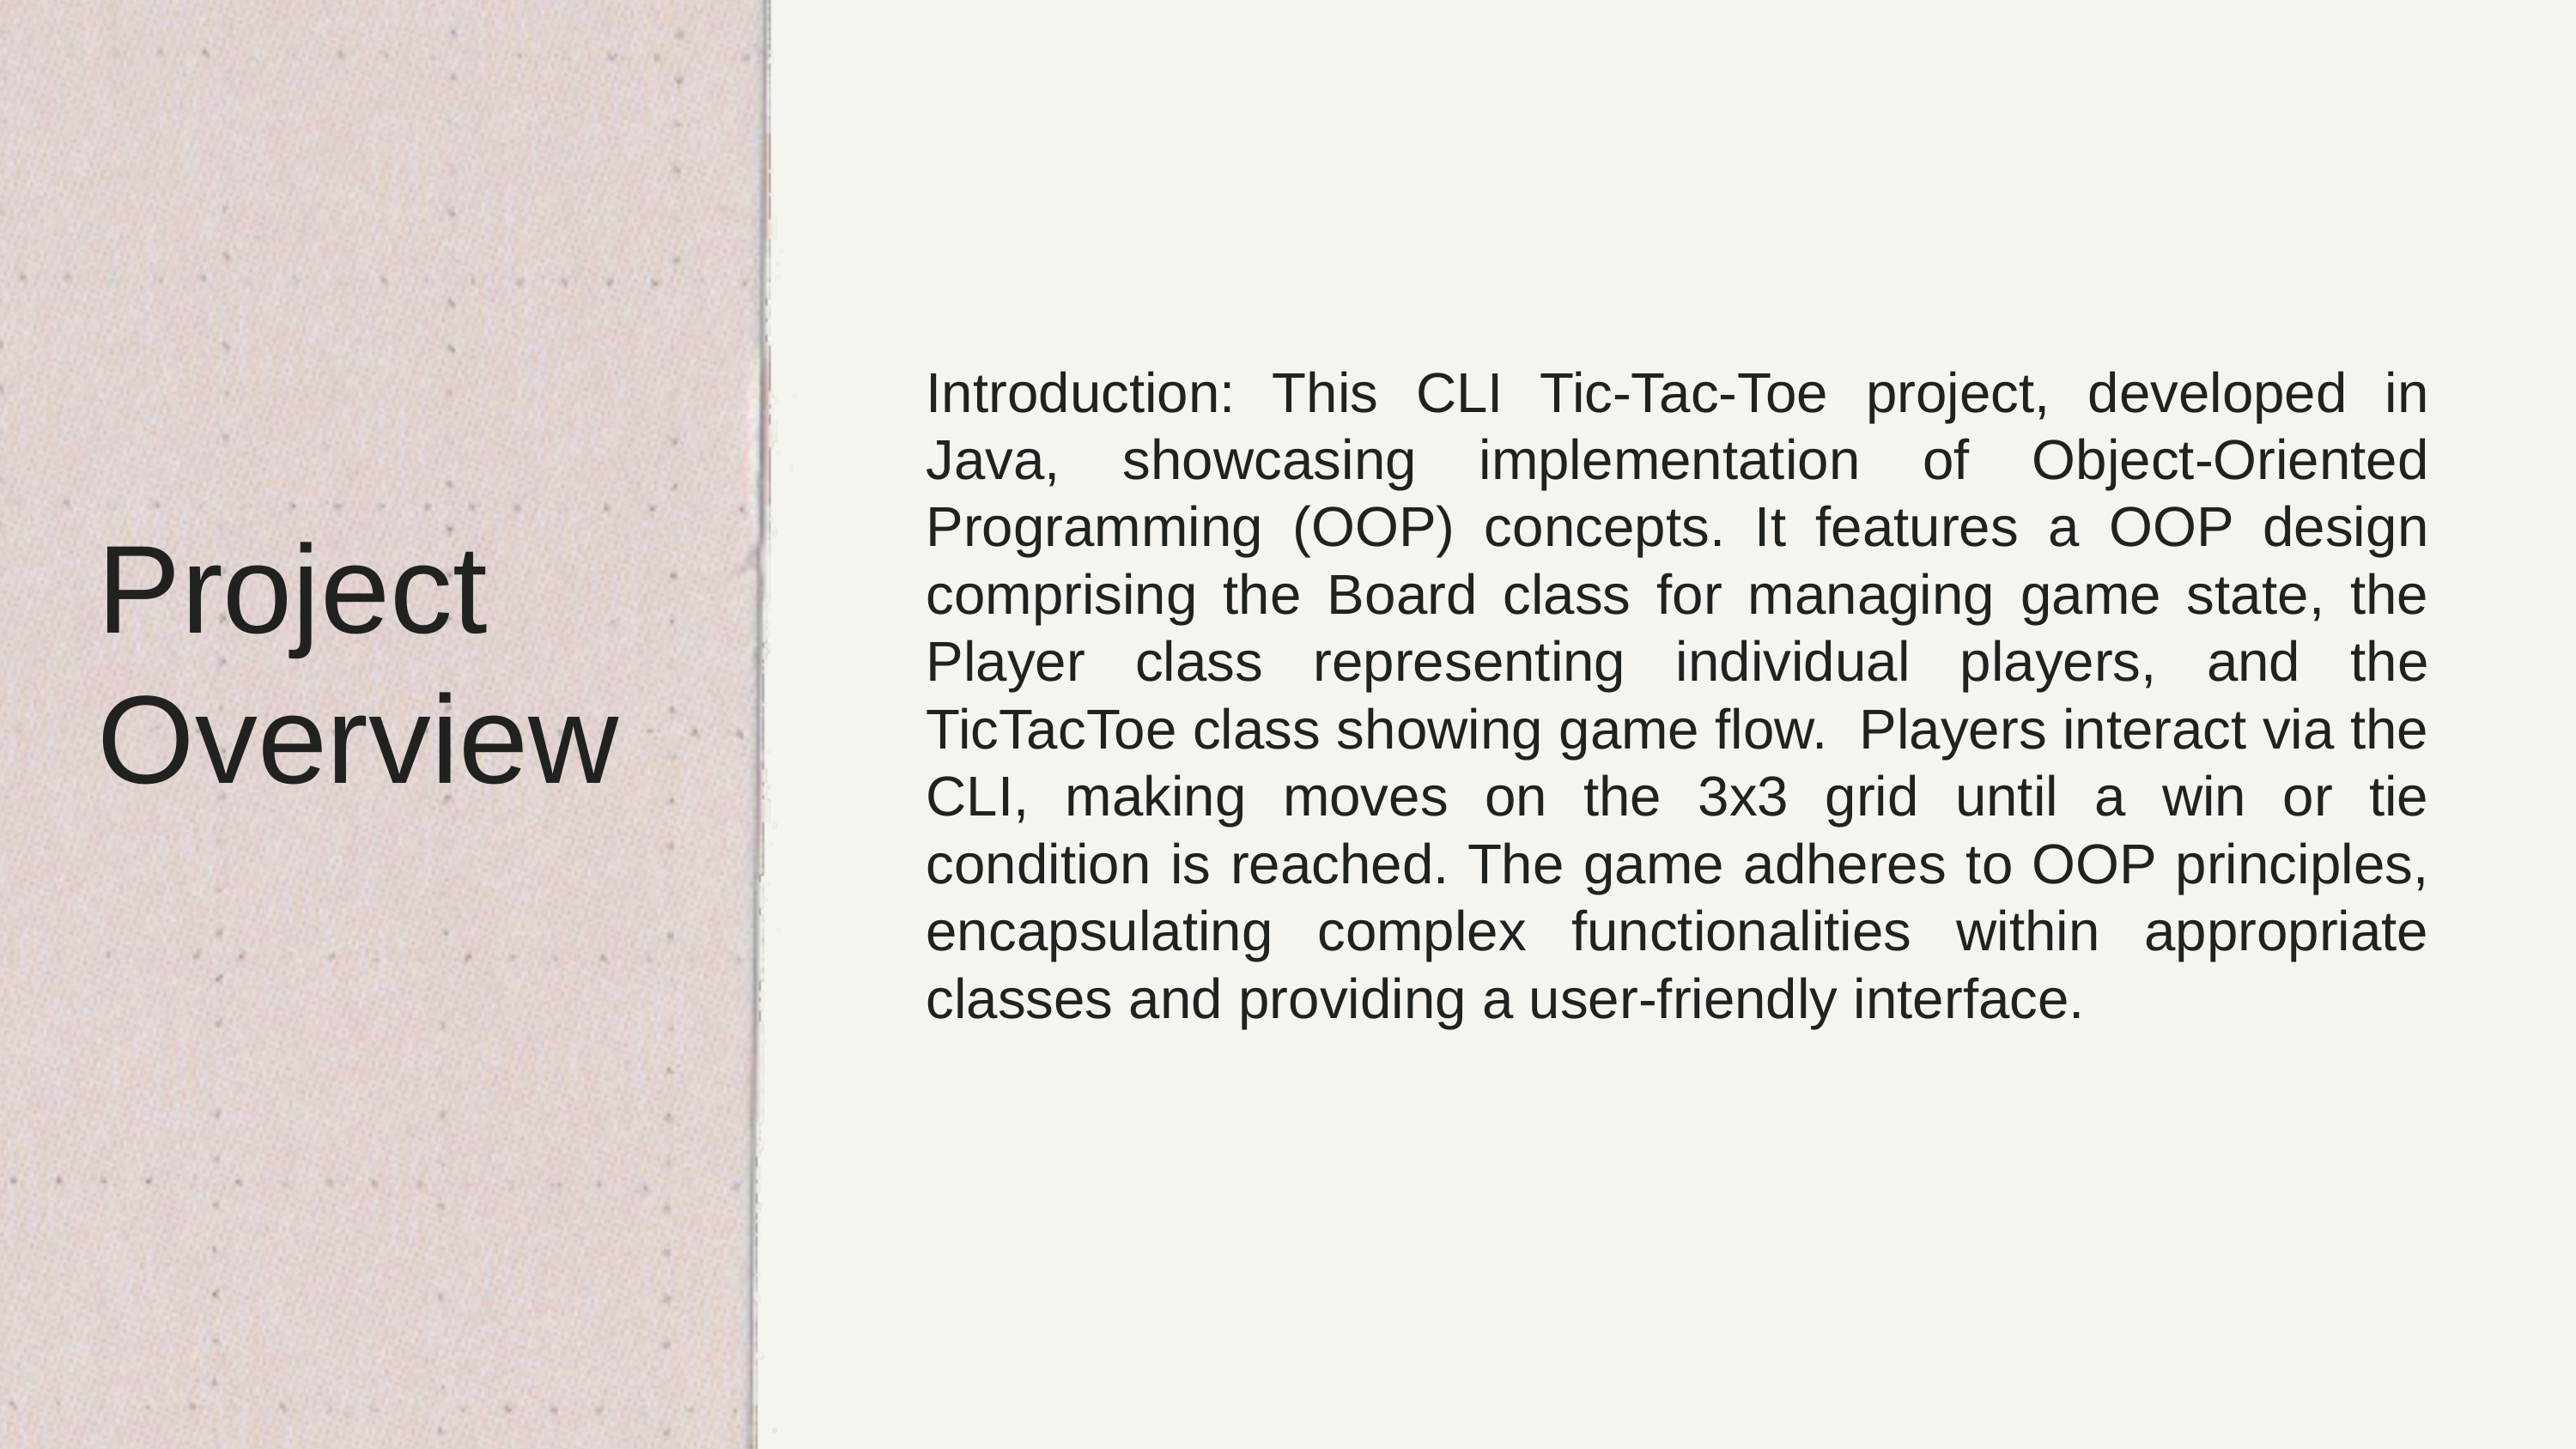

Introduction: This CLI Tic-Tac-Toe project, developed in Java, showcasing implementation of Object-Oriented Programming (OOP) concepts. It features a OOP design comprising the Board class for managing game state, the Player class representing individual players, and the TicTacToe class showing game flow.  Players interact via the CLI, making moves on the 3x3 grid until a win or tie condition is reached. The game adheres to OOP principles, encapsulating complex functionalities within appropriate classes and providing a user-friendly interface.
Project
Overview